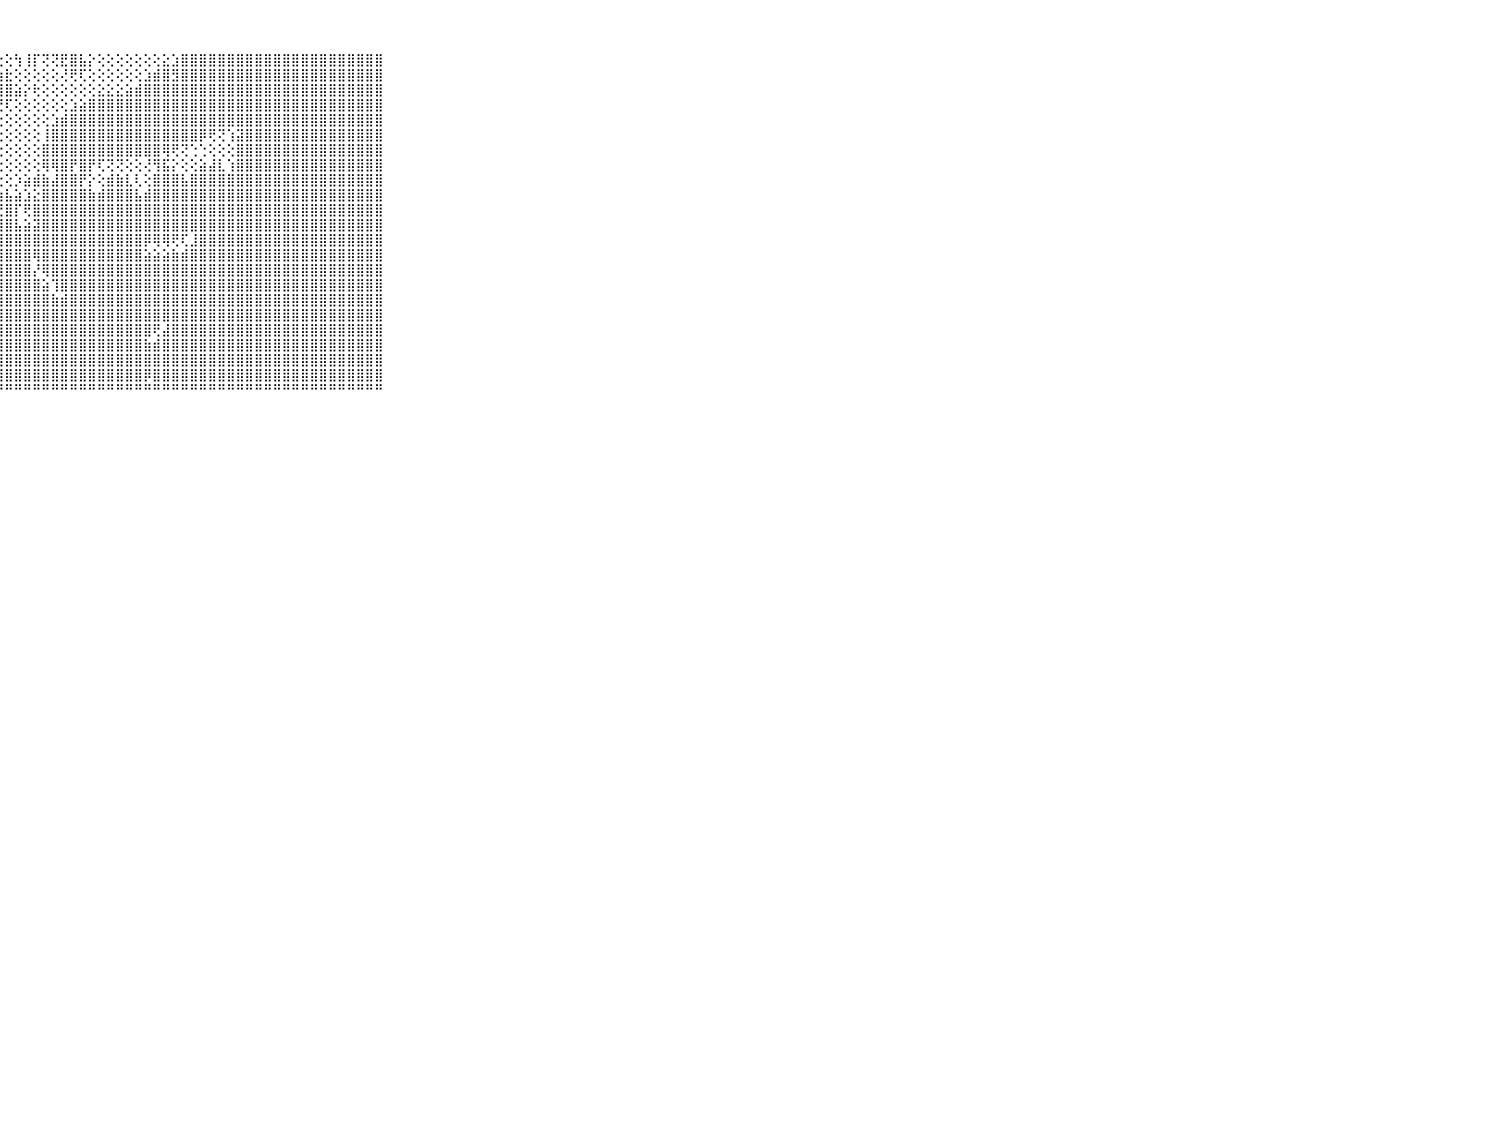

⠀⠀⠀⠀⠀⠀⠀⠀⠀⠀⠀⣿⣿⣿⣿⣿⣿⣿⣿⣿⣿⣿⣿⣿⣿⣿⣿⢕⢕⢳⢸⡏⢝⢝⣟⣿⣧⡕⢕⢕⢕⢕⢕⢕⢕⣕⣱⣿⣿⣿⣿⣿⣿⣿⣿⣿⣿⣿⣿⣿⣿⣿⣿⣿⣿⣿⣿⣿⣿⠀⠀⠀⠀⠀⠀⠀⠀⠀⠀⠀⠀
⠀⠀⠀⠀⠀⠀⠀⠀⠀⠀⠀⣿⣿⣿⣿⣿⣿⣿⣿⣿⣿⣿⣿⣿⣿⡟⢕⢱⣗⢕⢕⢕⢕⢕⢜⢟⢏⢕⢕⢕⢕⢕⢕⣱⣾⣿⣻⣿⣿⣿⣿⣿⣿⣿⣿⣿⣿⣿⣿⣿⣿⣿⣿⣿⣿⣿⣿⣿⣿⠀⠀⠀⠀⠀⠀⠀⠀⠀⠀⠀⠀
⠀⠀⠀⠀⠀⠀⠀⠀⠀⠀⠀⣿⣿⣿⣿⣿⣿⣿⣿⣿⣿⣿⣿⣿⣿⢕⢕⢿⣿⣵⡕⢗⢕⢕⢕⢕⢕⢕⣕⣕⣕⣵⣾⣿⣿⣿⣿⣿⣿⣿⣿⣿⣿⣿⣿⣿⣿⣿⣿⣿⣿⣿⣿⣿⣿⣿⣿⣿⣿⠀⠀⠀⠀⠀⠀⠀⠀⠀⠀⠀⠀
⠀⠀⠀⠀⠀⠀⠀⠀⠀⠀⠀⣿⣿⣿⣿⣿⣿⣿⣿⣿⣿⣿⣿⣿⡷⢵⢇⢝⢏⢕⢕⢕⢕⢕⢕⣱⣵⣿⣿⣿⣿⣿⣿⣿⣿⣿⣿⣿⣿⣿⣿⣿⣿⣿⣿⣿⣿⣿⣿⣿⣿⣿⣿⣿⣿⣿⣿⣿⣿⠀⠀⠀⠀⠀⠀⠀⠀⠀⠀⠀⠀
⠀⠀⠀⠀⠀⠀⠀⠀⠀⠀⠀⣿⣿⣿⣿⣿⣿⣿⣿⣿⣿⣿⣿⣿⣇⢕⢕⢗⢕⢕⢕⢕⢕⣱⣾⣿⣿⣿⣿⣿⣿⣿⣿⣿⣿⣿⣿⣿⣿⣿⣿⣿⣿⣿⣿⣿⣿⣿⣿⣿⣿⣿⣿⣿⣿⣿⣿⣿⣿⠀⠀⠀⠀⠀⠀⠀⠀⠀⠀⠀⠀
⠀⠀⠀⠀⠀⠀⠀⠀⠀⠀⠀⣿⣿⣿⣿⣿⣿⣿⣿⣿⣿⣿⣿⣿⣿⡇⢕⢕⢕⢕⢕⢕⢸⣿⣿⣿⣿⣿⣿⣿⣿⣿⣿⣿⣿⣿⣿⣿⣿⡿⢟⢝⢱⣽⣿⣿⣿⣿⣿⣿⣿⣿⣿⣿⣿⣿⣿⣿⣿⠀⠀⠀⠀⠀⠀⠀⠀⠀⠀⠀⠀
⠀⠀⠀⠀⠀⠀⠀⠀⠀⠀⠀⣿⣿⣿⣿⣿⣿⣿⣿⣿⣿⣿⣿⣿⣿⣿⢕⢕⢕⢕⢕⢕⣿⣿⣿⣿⣿⣿⣿⣿⣿⣿⣿⣿⣿⢿⢟⢝⢑⢑⢕⢕⢕⣿⣿⣿⣿⣿⣿⣿⣿⣿⣿⣿⣿⣿⣿⣿⣿⠀⠀⠀⠀⠀⠀⠀⠀⠀⠀⠀⠀
⠀⠀⠀⠀⠀⠀⠀⠀⠀⠀⠀⣿⣿⣿⣿⣿⣿⣿⣿⣿⣿⣿⣿⣿⣿⣿⡕⢕⢕⢕⢕⢕⢿⢿⣿⡟⣿⡟⢏⢝⢝⢕⢕⢜⢻⣯⡕⢕⢕⣵⣼⣇⢱⣿⣿⣿⣿⣿⣿⣿⣿⣿⣿⣿⣿⣿⣿⣿⣿⠀⠀⠀⠀⠀⠀⠀⠀⠀⠀⠀⠀
⠀⠀⠀⠀⠀⠀⠀⠀⠀⠀⠀⣿⣿⣿⣿⣿⣿⣿⣿⣿⣿⣿⣿⣿⣿⣿⣇⢕⢕⡱⣵⣾⣷⣼⣿⣿⡟⡕⢕⣾⣷⣇⢇⢕⣿⣿⣿⣧⣿⣿⣿⣿⣿⣿⣿⣿⣿⣿⣿⣿⣿⣿⣿⣿⣿⣿⣿⣿⣿⠀⠀⠀⠀⠀⠀⠀⠀⠀⠀⠀⠀
⠀⠀⠀⠀⠀⠀⠀⠀⠀⠀⠀⣿⣿⣿⣿⣿⣿⣿⣿⣿⣿⣿⣿⣿⣿⣿⣿⣷⣧⣵⣱⣕⣿⣿⣿⣿⣿⣷⣾⣿⣿⣿⣧⣾⣿⣿⣿⣿⣿⣿⣿⣿⣿⣿⣿⣿⣿⣿⣿⣿⣿⣿⣿⣿⣿⣿⣿⣿⣿⠀⠀⠀⠀⠀⠀⠀⠀⠀⠀⠀⠀
⠀⠀⠀⠀⠀⠀⠀⠀⠀⠀⠀⣿⣿⣿⣿⣿⣿⣿⣿⣿⣿⣿⣿⣿⣿⣿⣿⣟⣿⡏⢟⣿⣿⣿⣿⣿⣿⣿⣿⣿⣿⣿⣿⣿⣿⣿⣿⣿⣿⣿⣿⣿⣿⣿⣿⣿⣿⣿⣿⣿⣿⣿⣿⣿⣿⣿⣿⣿⣿⠀⠀⠀⠀⠀⠀⠀⠀⠀⠀⠀⠀
⠀⠀⠀⠀⠀⠀⠀⠀⠀⠀⠀⣿⣿⣿⣿⣿⣿⣿⣿⣿⣿⣿⣿⣿⣿⣿⣿⣿⣿⣧⣵⣽⣿⣿⣿⣿⣿⣿⣿⣿⣿⣿⣿⣿⣿⣿⣿⣿⣿⣿⣿⣿⣿⣿⣿⣿⣿⣿⣿⣿⣿⣿⣿⣿⣿⣿⣿⣿⣿⠀⠀⠀⠀⠀⠀⠀⠀⠀⠀⠀⠀
⠀⠀⠀⠀⠀⠀⠀⠀⠀⠀⠀⣿⣿⣿⣿⣿⣿⣿⣿⣿⣿⣿⣿⣿⣿⣿⣿⣿⣿⣿⣿⣿⣿⣿⣿⣿⣿⣿⣿⣿⣿⣿⣿⡿⢿⢿⢟⢏⣸⣿⣿⣿⣿⣿⣿⣿⣿⣿⣿⣿⣿⣿⣿⣿⣿⣿⣿⣿⣿⠀⠀⠀⠀⠀⠀⠀⠀⠀⠀⠀⠀
⠀⠀⠀⠀⠀⠀⠀⠀⠀⠀⠀⣿⣿⣿⣿⣿⣿⣿⣿⣿⣿⣿⣿⣿⣿⣿⣿⣿⣿⣿⣿⢿⣿⣿⣿⣿⣿⣿⣿⣿⣿⣿⣿⣵⣵⣵⣷⣾⣿⣿⣿⣿⣿⣿⣿⣿⣿⣿⣿⣿⣿⣿⣿⣿⣿⣿⣿⣿⣿⠀⠀⠀⠀⠀⠀⠀⠀⠀⠀⠀⠀
⠀⠀⠀⠀⠀⠀⠀⠀⠀⠀⠀⣿⣿⣿⣿⣿⣿⣿⣿⣿⣿⣿⣿⣿⣿⣿⣿⣿⣿⣿⣿⡜⢿⣿⣿⣿⣿⣿⣿⣿⣿⣿⣿⣿⣿⣿⣿⣿⣿⣿⣿⣿⣿⣿⣿⣿⣿⣿⣿⣿⣿⣿⣿⣿⣿⣿⣿⣿⣿⠀⠀⠀⠀⠀⠀⠀⠀⠀⠀⠀⠀
⠀⠀⠀⠀⠀⠀⠀⠀⠀⠀⠀⣿⣿⣿⣿⣿⣿⣿⣿⣿⣿⣿⣿⣿⣿⣿⣿⣿⣿⣿⣿⣿⣵⢹⣿⣿⣿⣿⣿⣿⣿⣿⣿⣿⣿⣿⣿⣿⣿⣿⣿⣿⣿⣿⣿⣿⣿⣿⣿⣿⣿⣿⣿⣿⣿⣿⣿⣿⣿⠀⠀⠀⠀⠀⠀⠀⠀⠀⠀⠀⠀
⠀⠀⠀⠀⠀⠀⠀⠀⠀⠀⠀⣿⣿⣿⣿⣿⣿⣿⣿⣿⣿⣿⣿⣿⣿⣿⣿⣿⣿⣿⣿⣿⣿⣷⣾⣿⣿⣿⣿⣿⣿⣿⣿⣿⣿⣿⣿⣿⣿⣿⣿⣿⣿⣿⣿⣿⣿⣿⣿⣿⣿⣿⣿⣿⣿⣿⣿⣿⣿⠀⠀⠀⠀⠀⠀⠀⠀⠀⠀⠀⠀
⠀⠀⠀⠀⠀⠀⠀⠀⠀⠀⠀⣿⣿⣿⣿⣿⣿⣿⣿⣿⣿⣿⣿⣿⣿⣿⣿⣿⣿⣿⣿⣿⣿⣿⣿⣿⣿⣿⣿⣿⣿⣿⣿⣿⣿⣿⣿⣿⣿⣿⣿⣿⣿⣿⣿⣿⣿⣿⣿⣿⣿⣿⣿⣿⣿⣿⣿⣿⣿⠀⠀⠀⠀⠀⠀⠀⠀⠀⠀⠀⠀
⠀⠀⠀⠀⠀⠀⠀⠀⠀⠀⠀⣿⣿⣿⣿⣿⣿⣿⣿⣿⣿⣿⣿⣿⣿⣿⣿⣿⣿⣿⣿⣿⣿⣿⣿⣿⣿⣿⣿⣿⣿⣿⣿⣿⢟⣼⣿⣿⣿⣿⣿⣿⣿⣿⣿⣿⣿⣿⣿⣿⣿⣿⣿⣿⣿⣿⣿⣿⣿⠀⠀⠀⠀⠀⠀⠀⠀⠀⠀⠀⠀
⠀⠀⠀⠀⠀⠀⠀⠀⠀⠀⠀⣿⣿⣿⣿⣿⣿⣿⣿⣿⣿⣿⣿⣿⣿⣿⣿⣿⣿⣿⣿⣿⣿⣿⣿⣿⣿⣿⣿⣿⣿⣿⣿⣷⣾⣿⣿⣿⣿⣿⣿⣿⣿⣿⣿⣿⣿⣿⣿⣿⣿⣿⣿⣿⣿⣿⣿⣿⣿⠀⠀⠀⠀⠀⠀⠀⠀⠀⠀⠀⠀
⠀⠀⠀⠀⠀⠀⠀⠀⠀⠀⠀⣿⣿⣿⣿⣿⣿⣿⣿⣿⣿⣿⣿⣿⣿⣿⣿⣿⣿⣿⣿⣿⣿⣿⣿⣿⣿⣿⣿⣿⣿⣿⣿⣿⣿⣿⣿⣿⣿⣿⣿⣿⣿⣿⣿⣿⣿⣿⣿⣿⣿⣿⣿⣿⣿⣿⣿⣿⣿⠀⠀⠀⠀⠀⠀⠀⠀⠀⠀⠀⠀
⠀⠀⠀⠀⠀⠀⠀⠀⠀⠀⠀⣿⣿⣿⣿⣿⣿⣿⣿⣿⣿⣿⣿⣿⣿⣿⣿⣿⣿⣿⣿⣿⣿⣿⣿⣿⣿⣿⣿⣿⣿⣿⣿⡿⣿⣿⣿⣿⣿⣿⣿⣿⣿⣿⣿⣿⣿⣿⣿⣿⣿⣿⣿⣿⣿⣿⣿⣿⣿⠀⠀⠀⠀⠀⠀⠀⠀⠀⠀⠀⠀
⠀⠀⠀⠀⠀⠀⠀⠀⠀⠀⠀⠛⠛⠛⠛⠛⠛⠛⠛⠛⠛⠛⠛⠛⠛⠛⠛⠛⠛⠛⠛⠛⠛⠛⠛⠛⠛⠛⠛⠛⠛⠛⠛⠛⠛⠛⠛⠛⠛⠛⠛⠛⠛⠛⠛⠛⠛⠛⠛⠛⠛⠛⠛⠛⠛⠛⠛⠛⠛⠀⠀⠀⠀⠀⠀⠀⠀⠀⠀⠀⠀